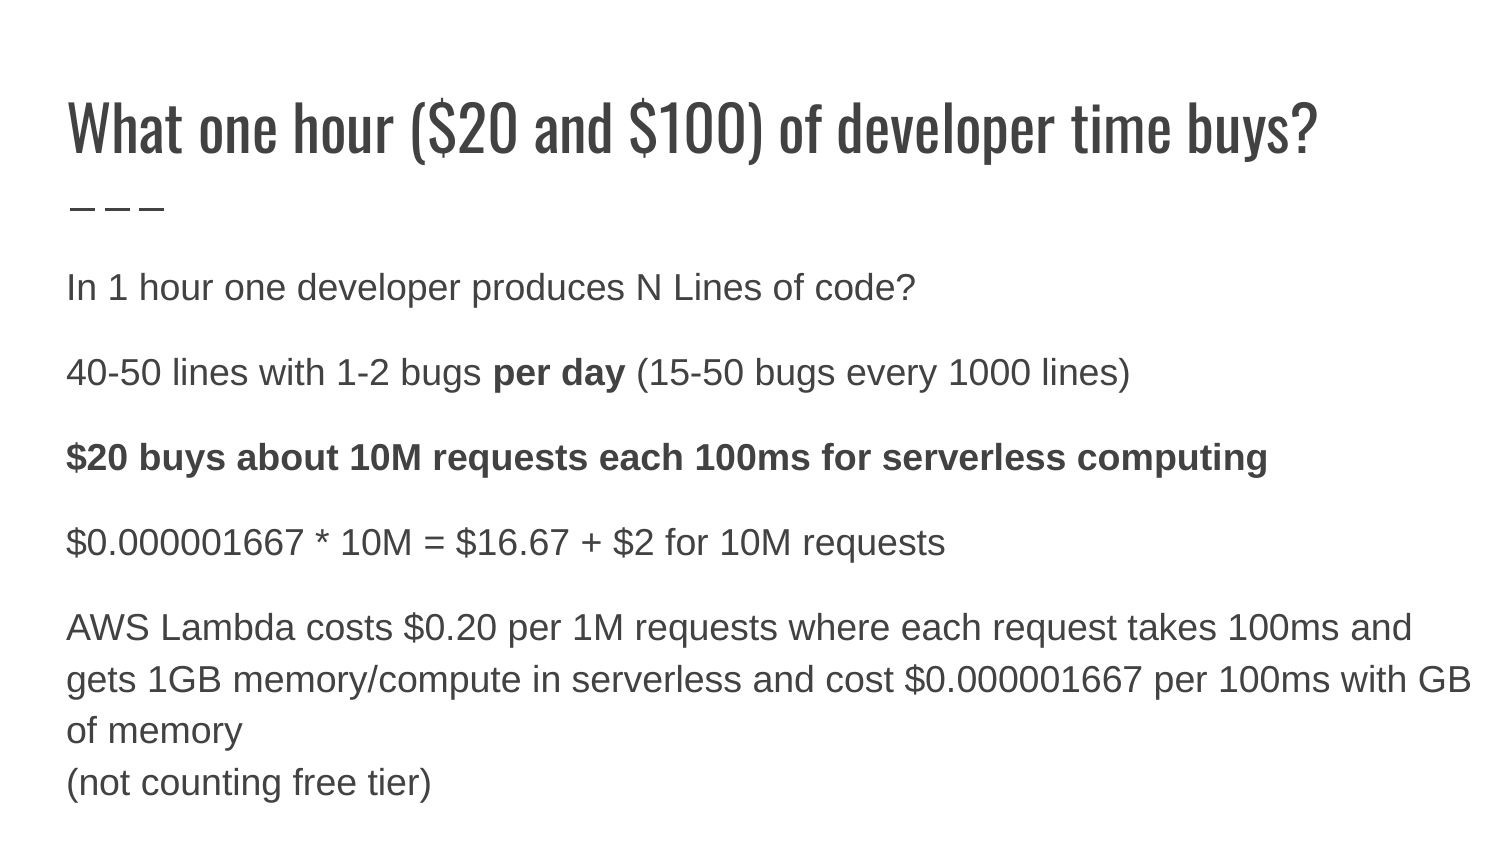

# What one hour ($20 and $100) of developer time buys?
In 1 hour one developer produces N Lines of code?
40-50 lines with 1-2 bugs per day (15-50 bugs every 1000 lines)
$20 buys about 10M requests each 100ms for serverless computing
$0.000001667 * 10M = $16.67 + $2 for 10M requests
AWS Lambda costs $0.20 per 1M requests where each request takes 100ms and gets 1GB memory/compute in serverless and cost $0.000001667 per 100ms with GB of memory
(not counting free tier)